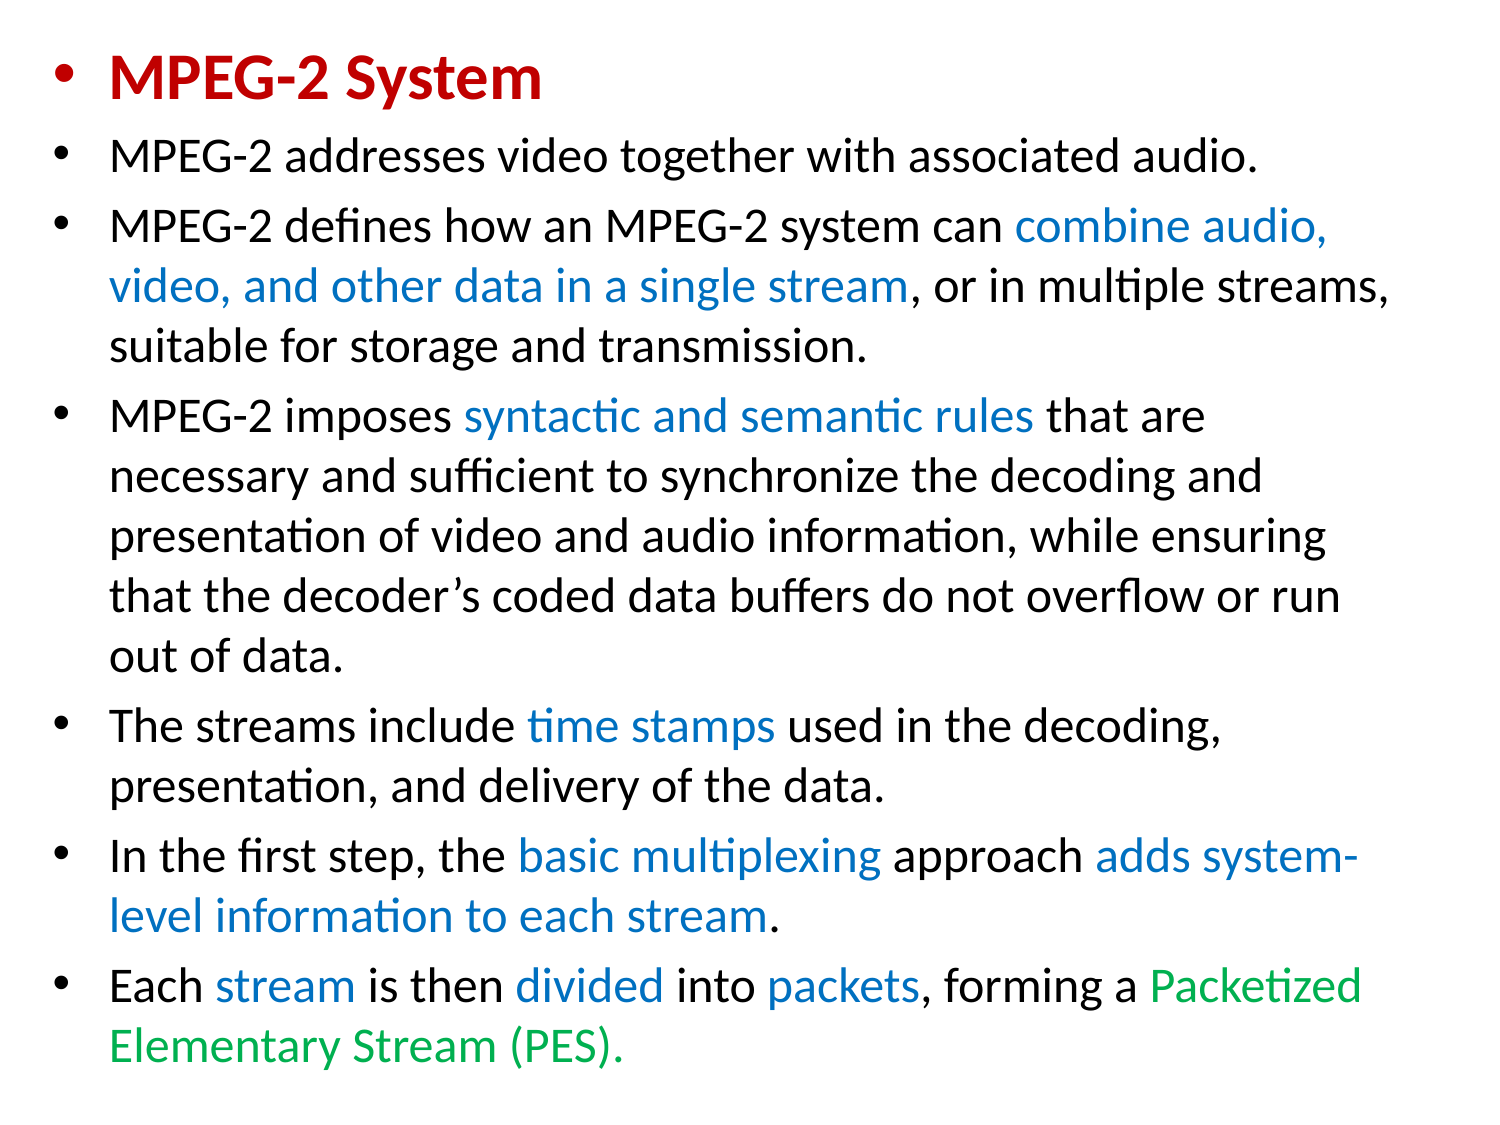

MPEG-2 System
MPEG-2 addresses video together with associated audio.
MPEG-2 defines how an MPEG-2 system can combine audio, video, and other data in a single stream, or in multiple streams, suitable for storage and transmission.
MPEG-2 imposes syntactic and semantic rules that are necessary and sufficient to synchronize the decoding and presentation of video and audio information, while ensuring that the decoder’s coded data buffers do not overflow or run out of data.
The streams include time stamps used in the decoding, presentation, and delivery of the data.
In the first step, the basic multiplexing approach adds system-level information to each stream.
Each stream is then divided into packets, forming a Packetized Elementary Stream (PES).